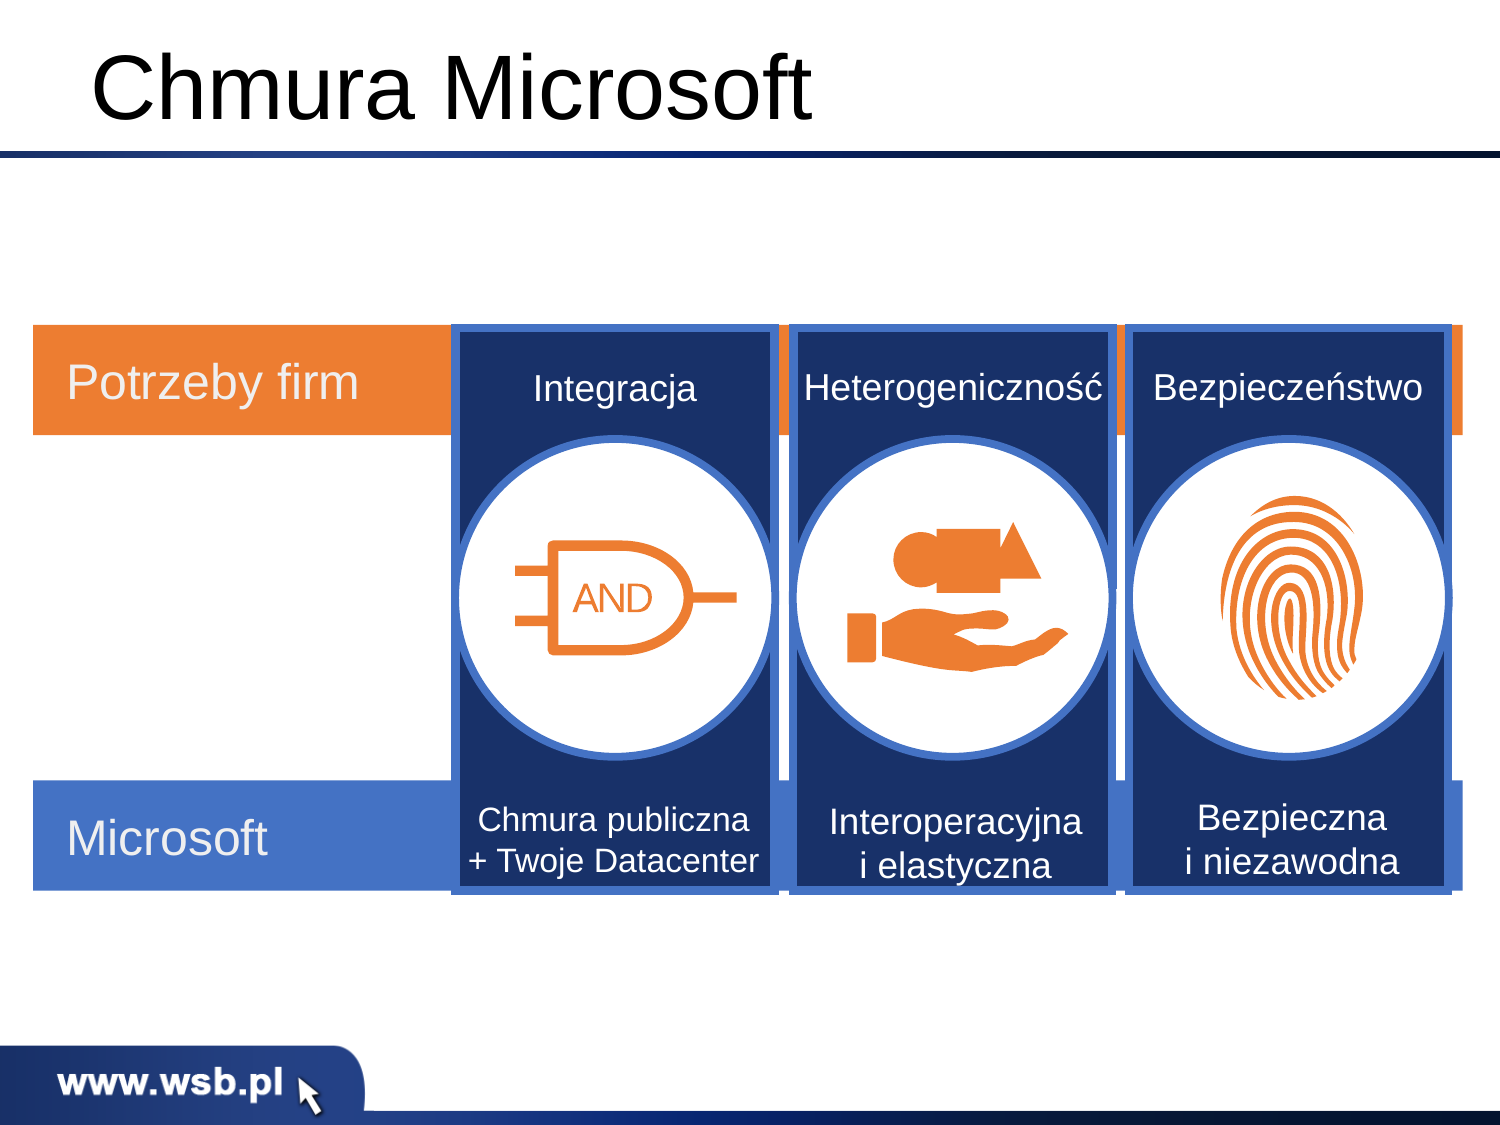

# Chmura Microsoft
Potrzeby firm

Integracja

Heterogeniczność

Bezpieczeństwo

Bezpieczna
i niezawodna

Chmura publiczna + Twoje Datacenter

Interoperacyjna
i elastyczna
Microsoft